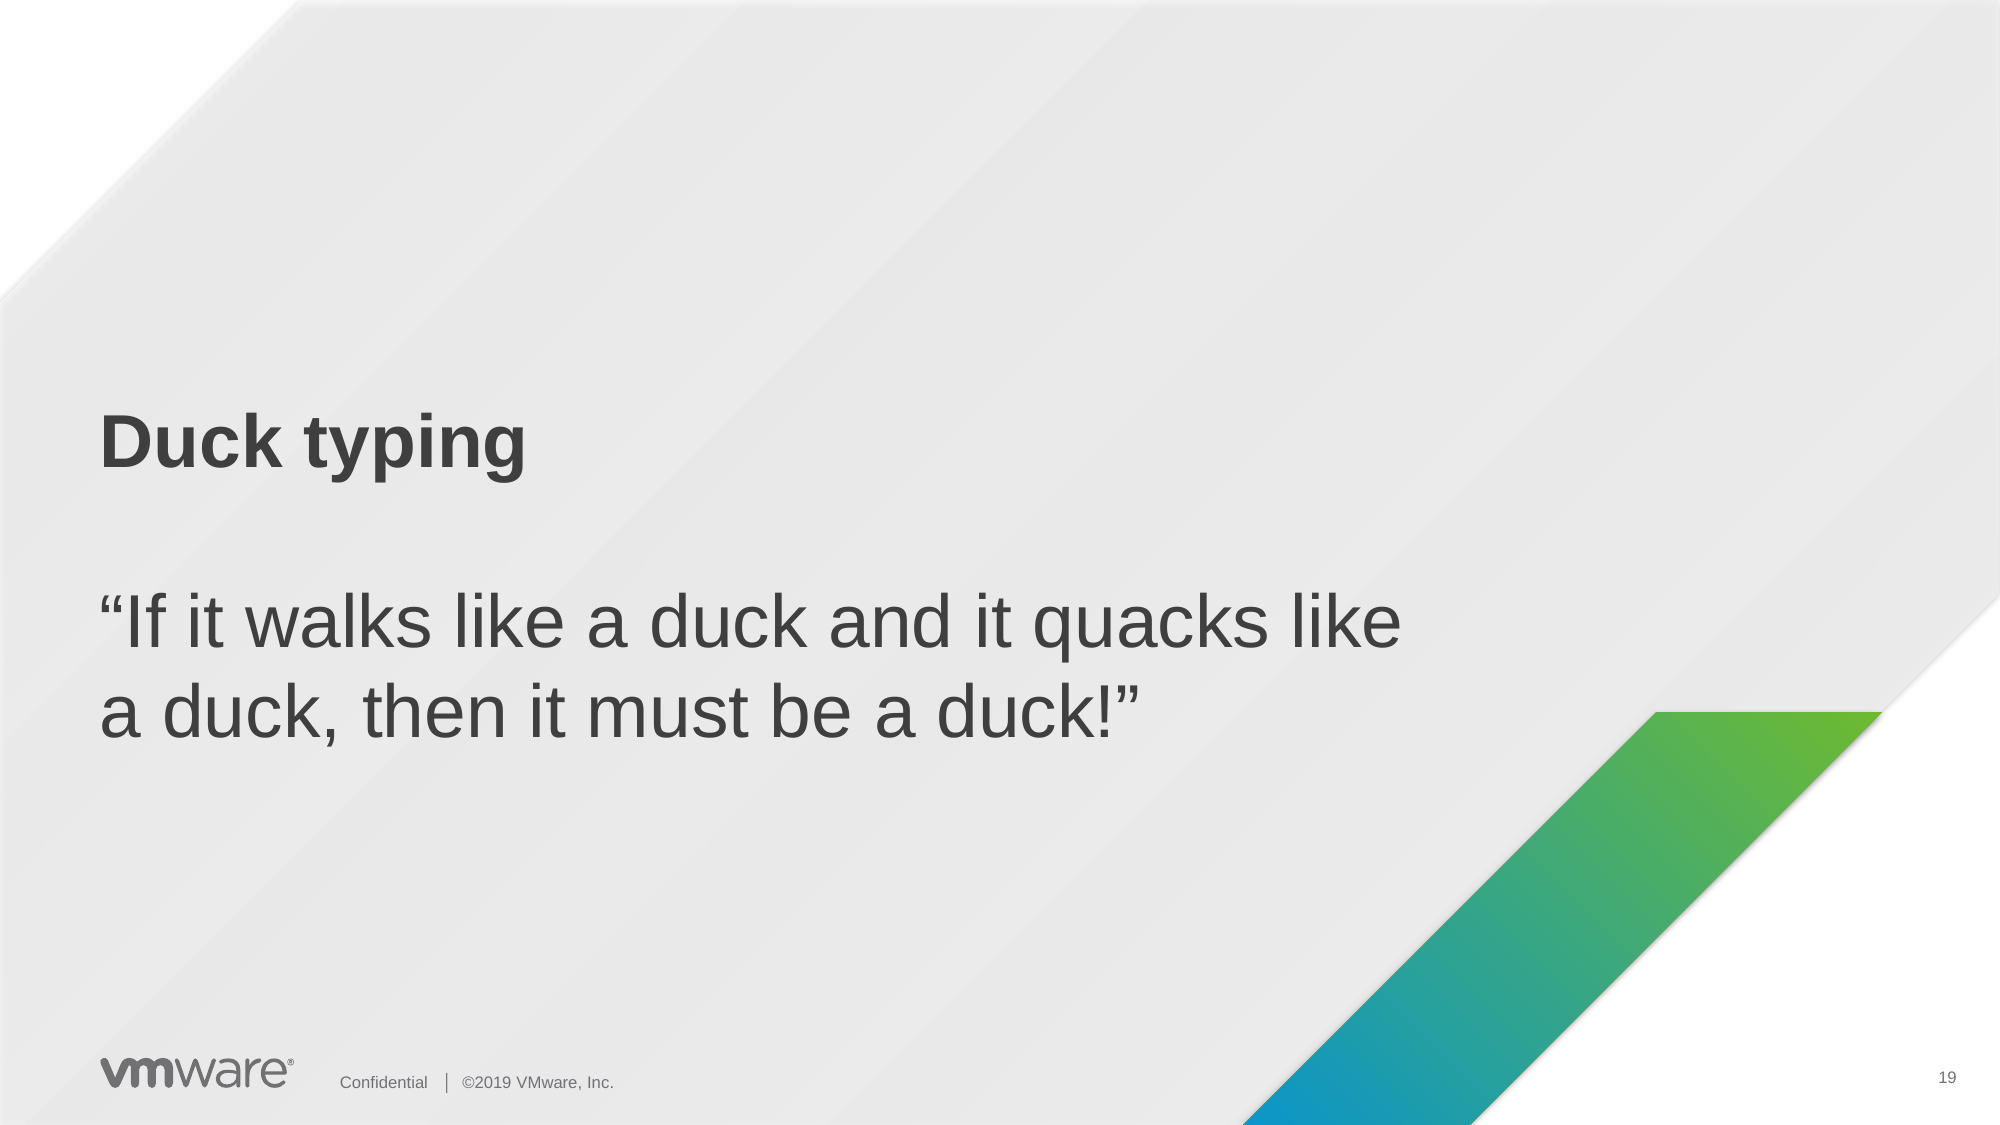

Duck typing

“If it walks like a duck and it quacks like a duck, then it must be a duck!”